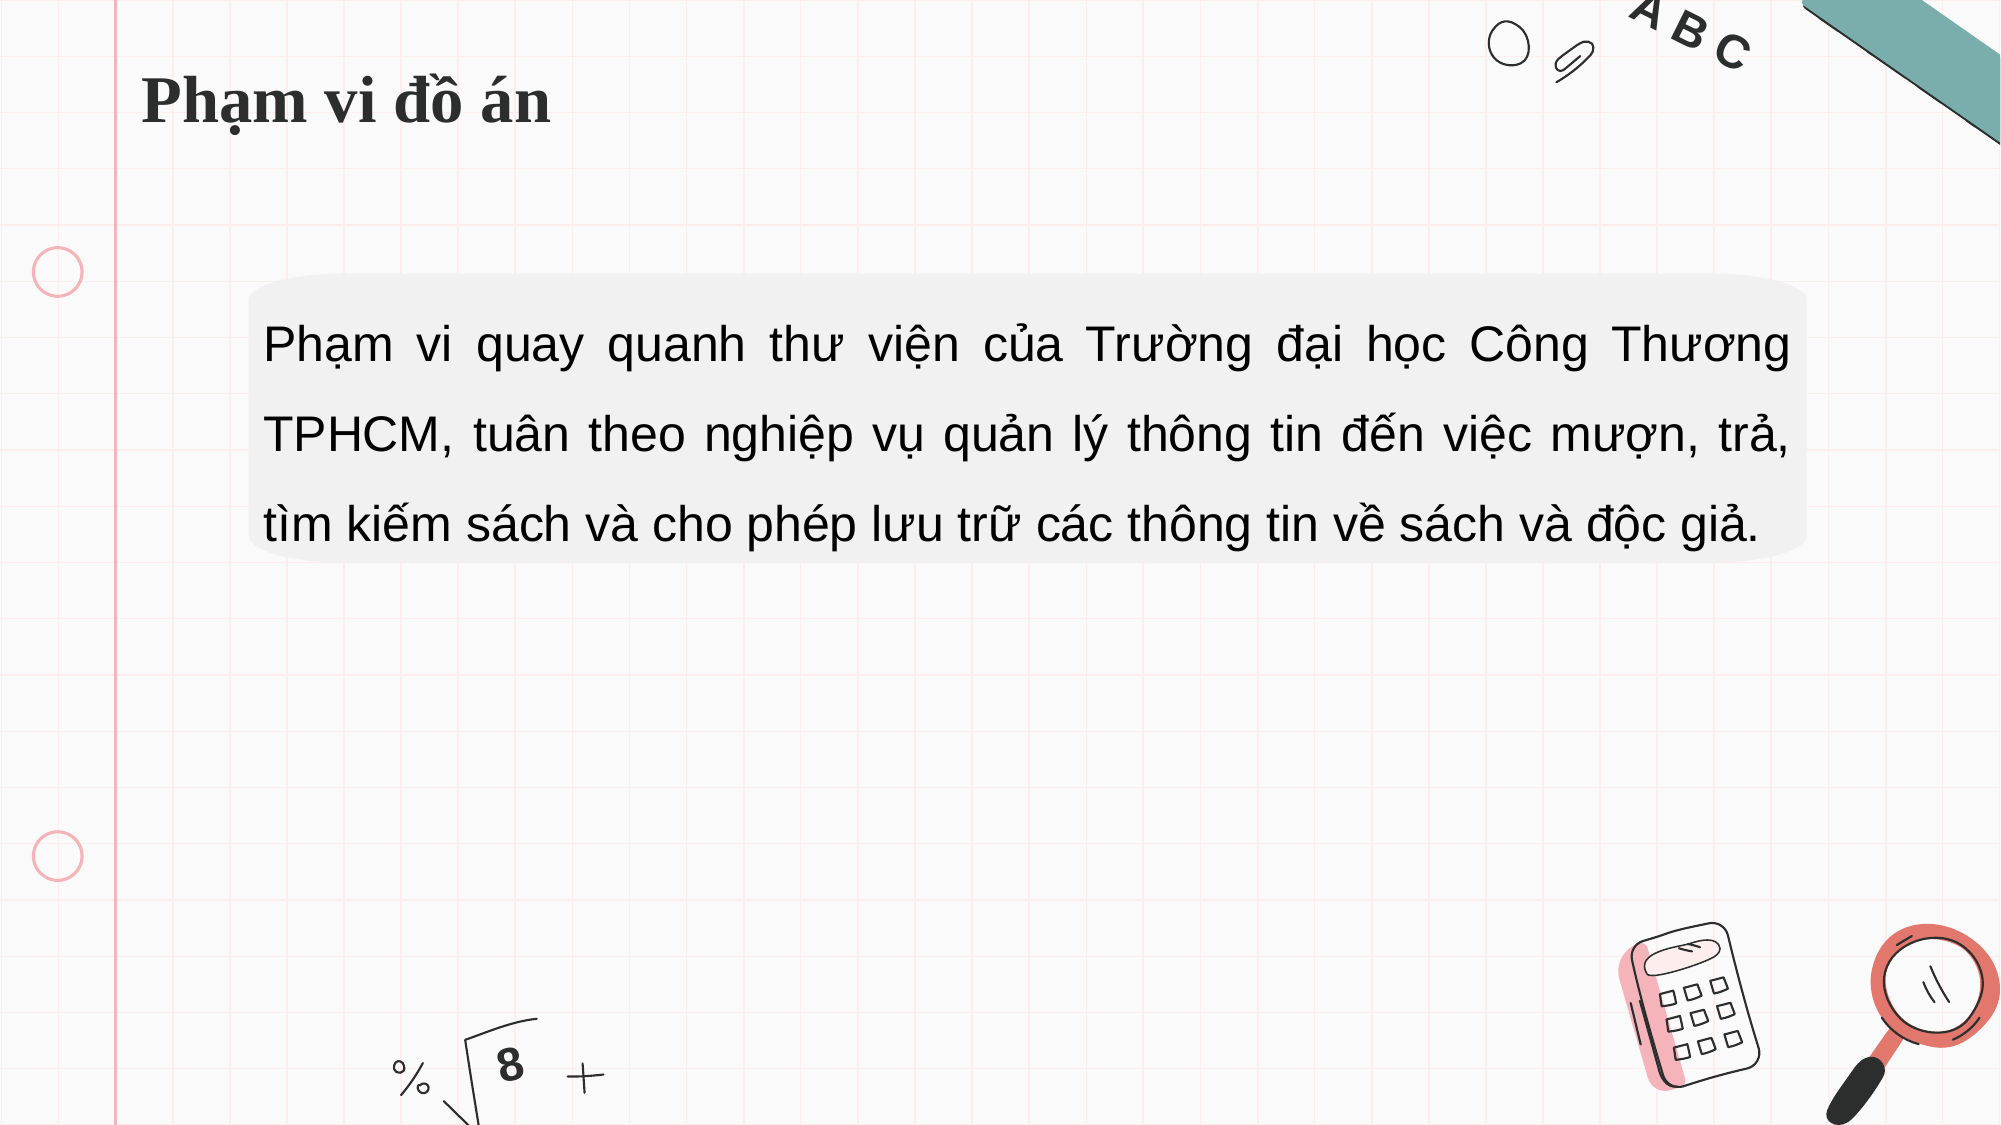

# Phạm vi đồ án
Phạm vi quay quanh thư viện của Trường đại học Công Thương TPHCM, tuân theo nghiệp vụ quản lý thông tin đến việc mượn, trả, tìm kiếm sách và cho phép lưu trữ các thông tin về sách và độc giả.